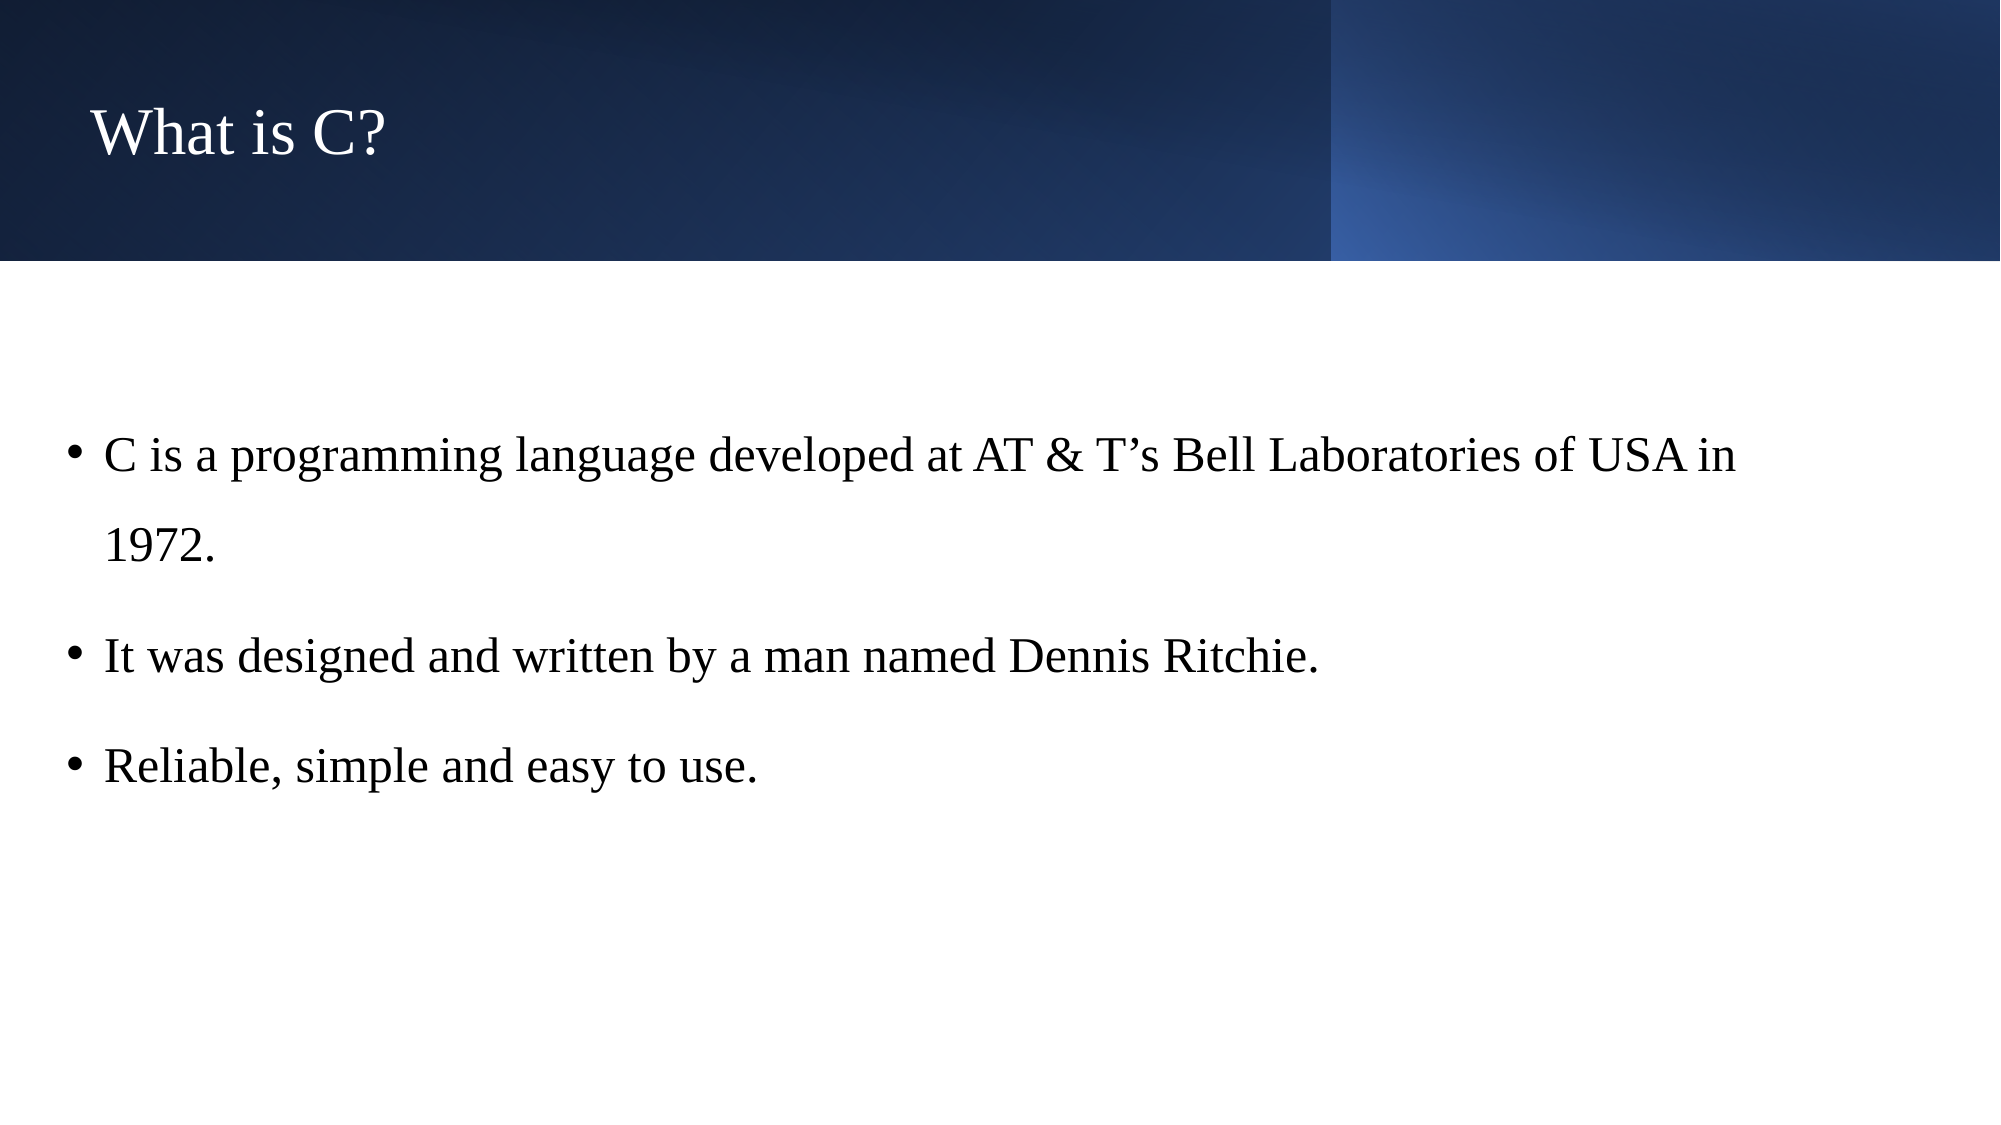

# What is C?
C is a programming language developed at AT & T’s Bell Laboratories of USA in 1972.
It was designed and written by a man named Dennis Ritchie.
Reliable, simple and easy to use.